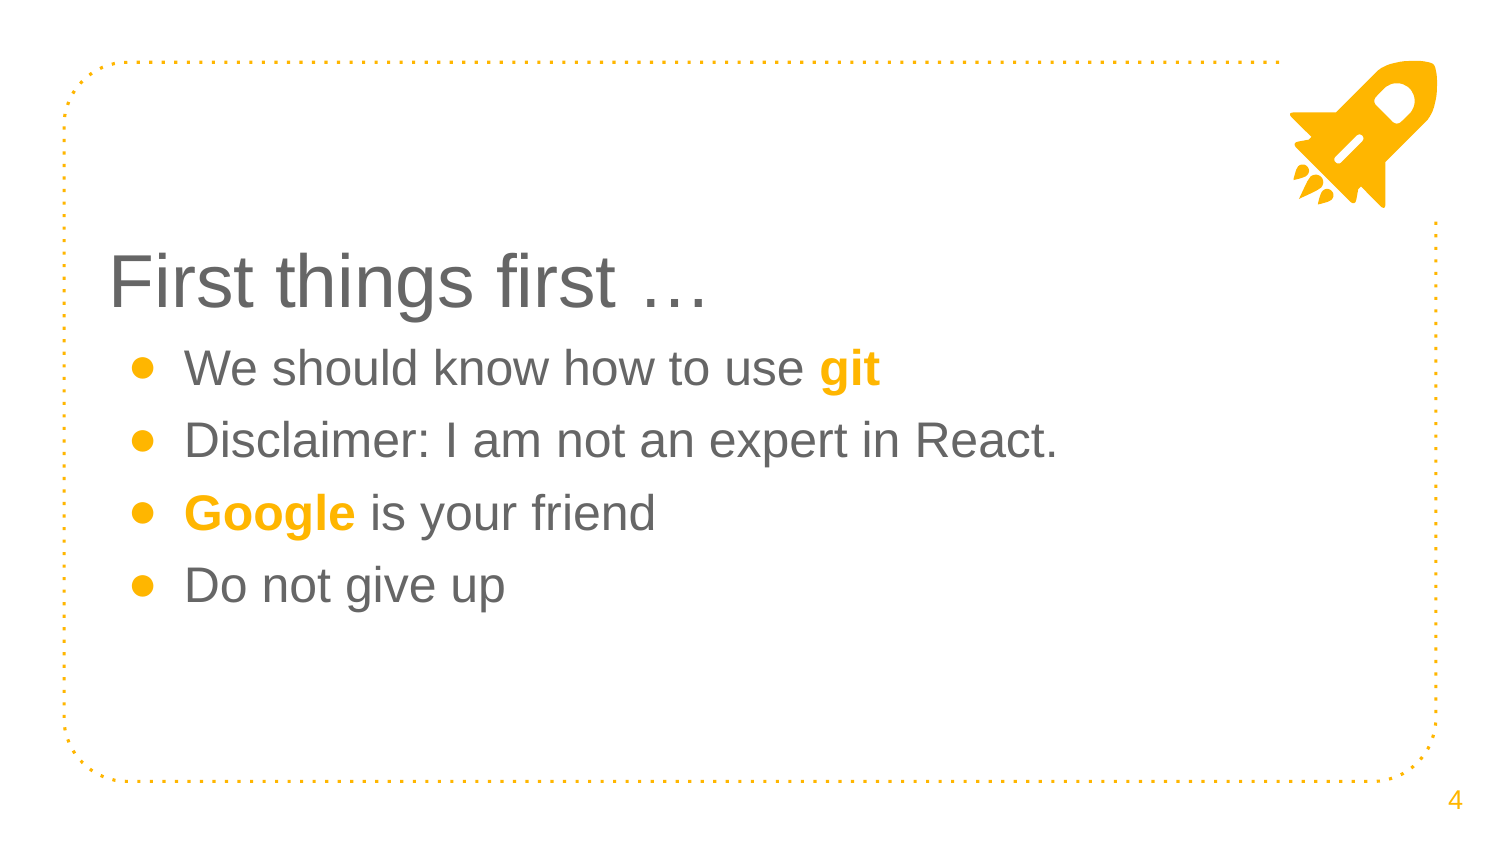

First things first …
We should know how to use git
Disclaimer: I am not an expert in React.
Google is your friend
Do not give up
4